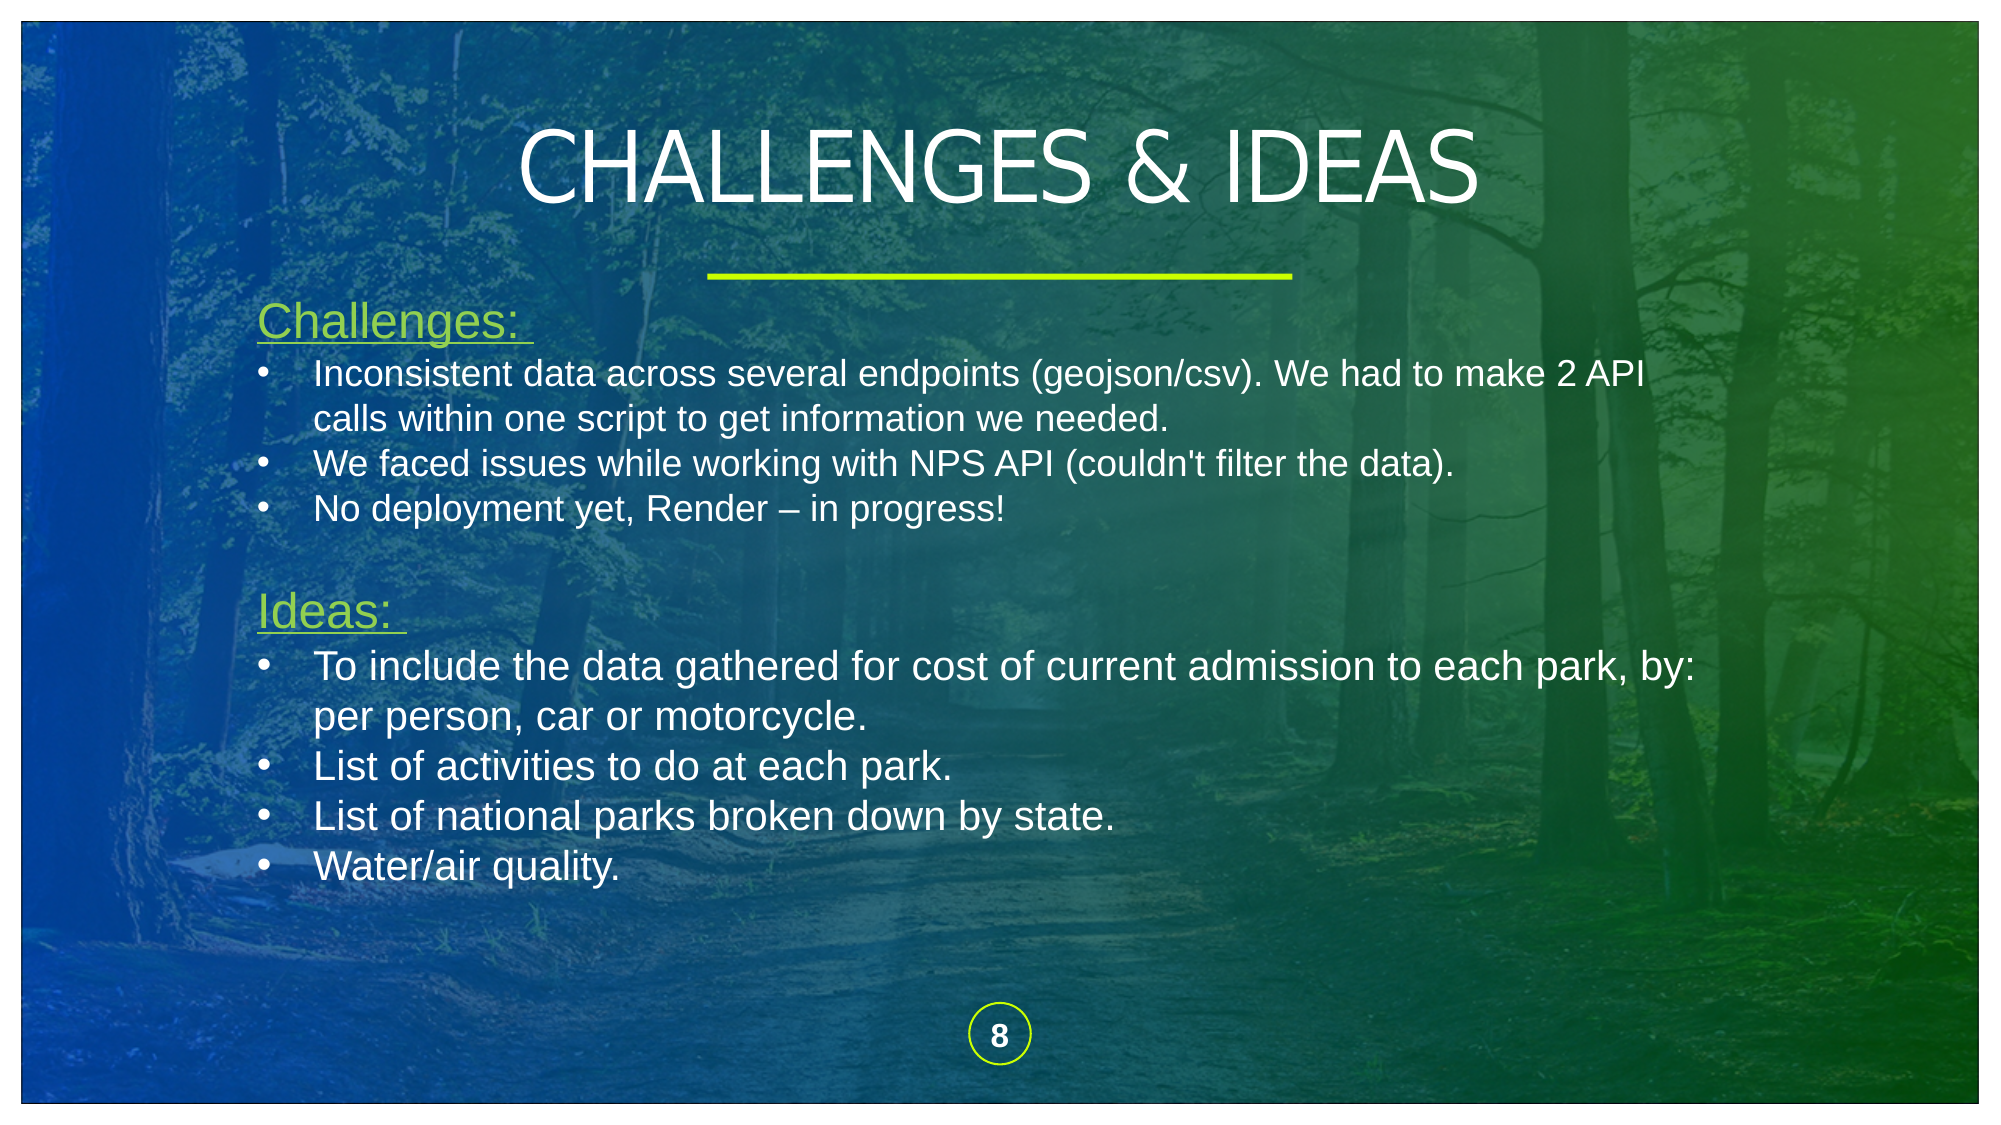

# CHALLENGES & IDEAS
Challenges:
Inconsistent data across several endpoints (geojson/csv). We had to make 2 API calls within one script to get information we needed.
We faced issues while working with NPS API (couldn't filter the data).
No deployment yet, Render – in progress!

Ideas:
To include the data gathered for cost of current admission to each park, by: per person, car or motorcycle.
List of activities to do at each park.
List of national parks broken down by state.
Water/air quality.

8